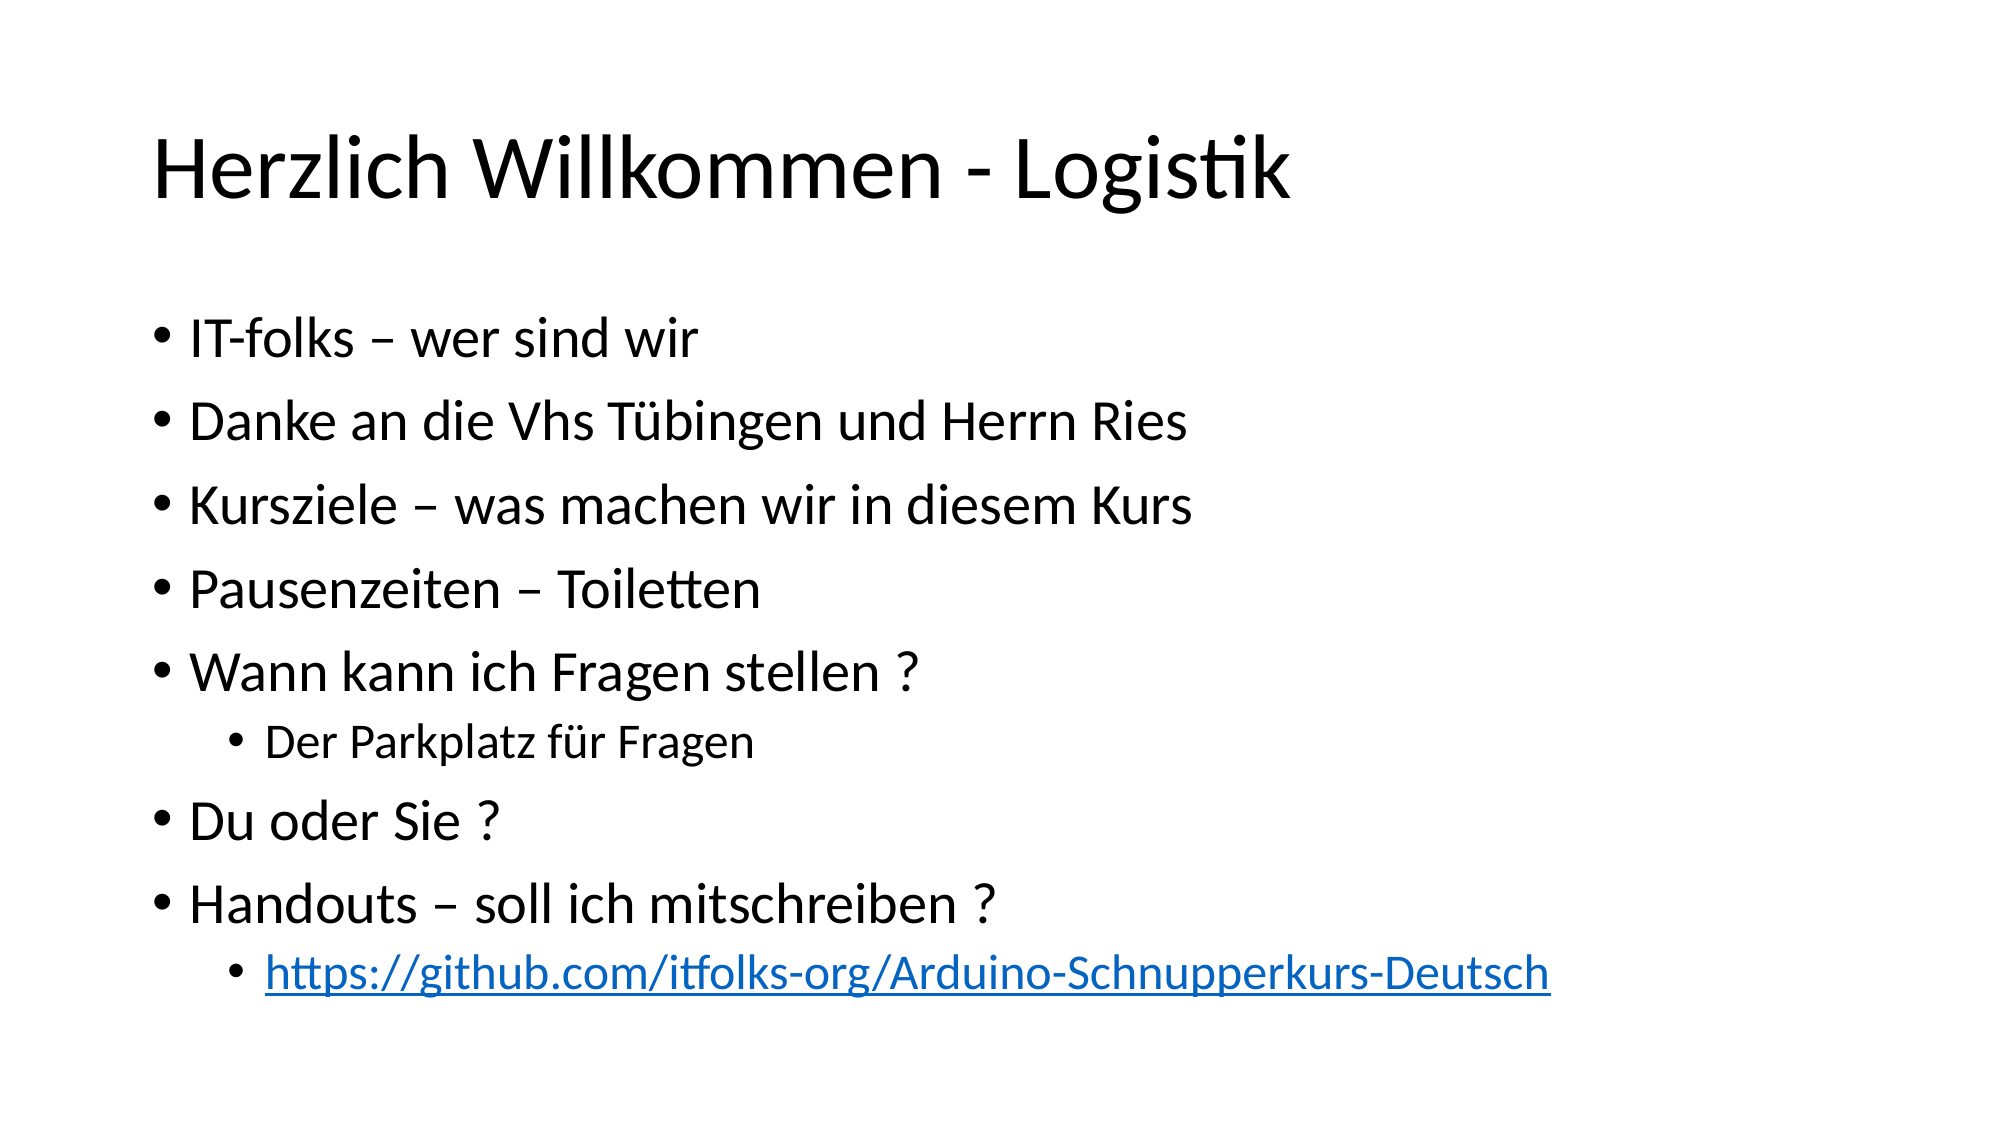

# Herzlich Willkommen - Logistik
IT-folks – wer sind wir
Danke an die Vhs Tübingen und Herrn Ries
Kursziele – was machen wir in diesem Kurs
Pausenzeiten – Toiletten
Wann kann ich Fragen stellen ?
Der Parkplatz für Fragen
Du oder Sie ?
Handouts – soll ich mitschreiben ?
https://github.com/itfolks-org/Arduino-Schnupperkurs-Deutsch